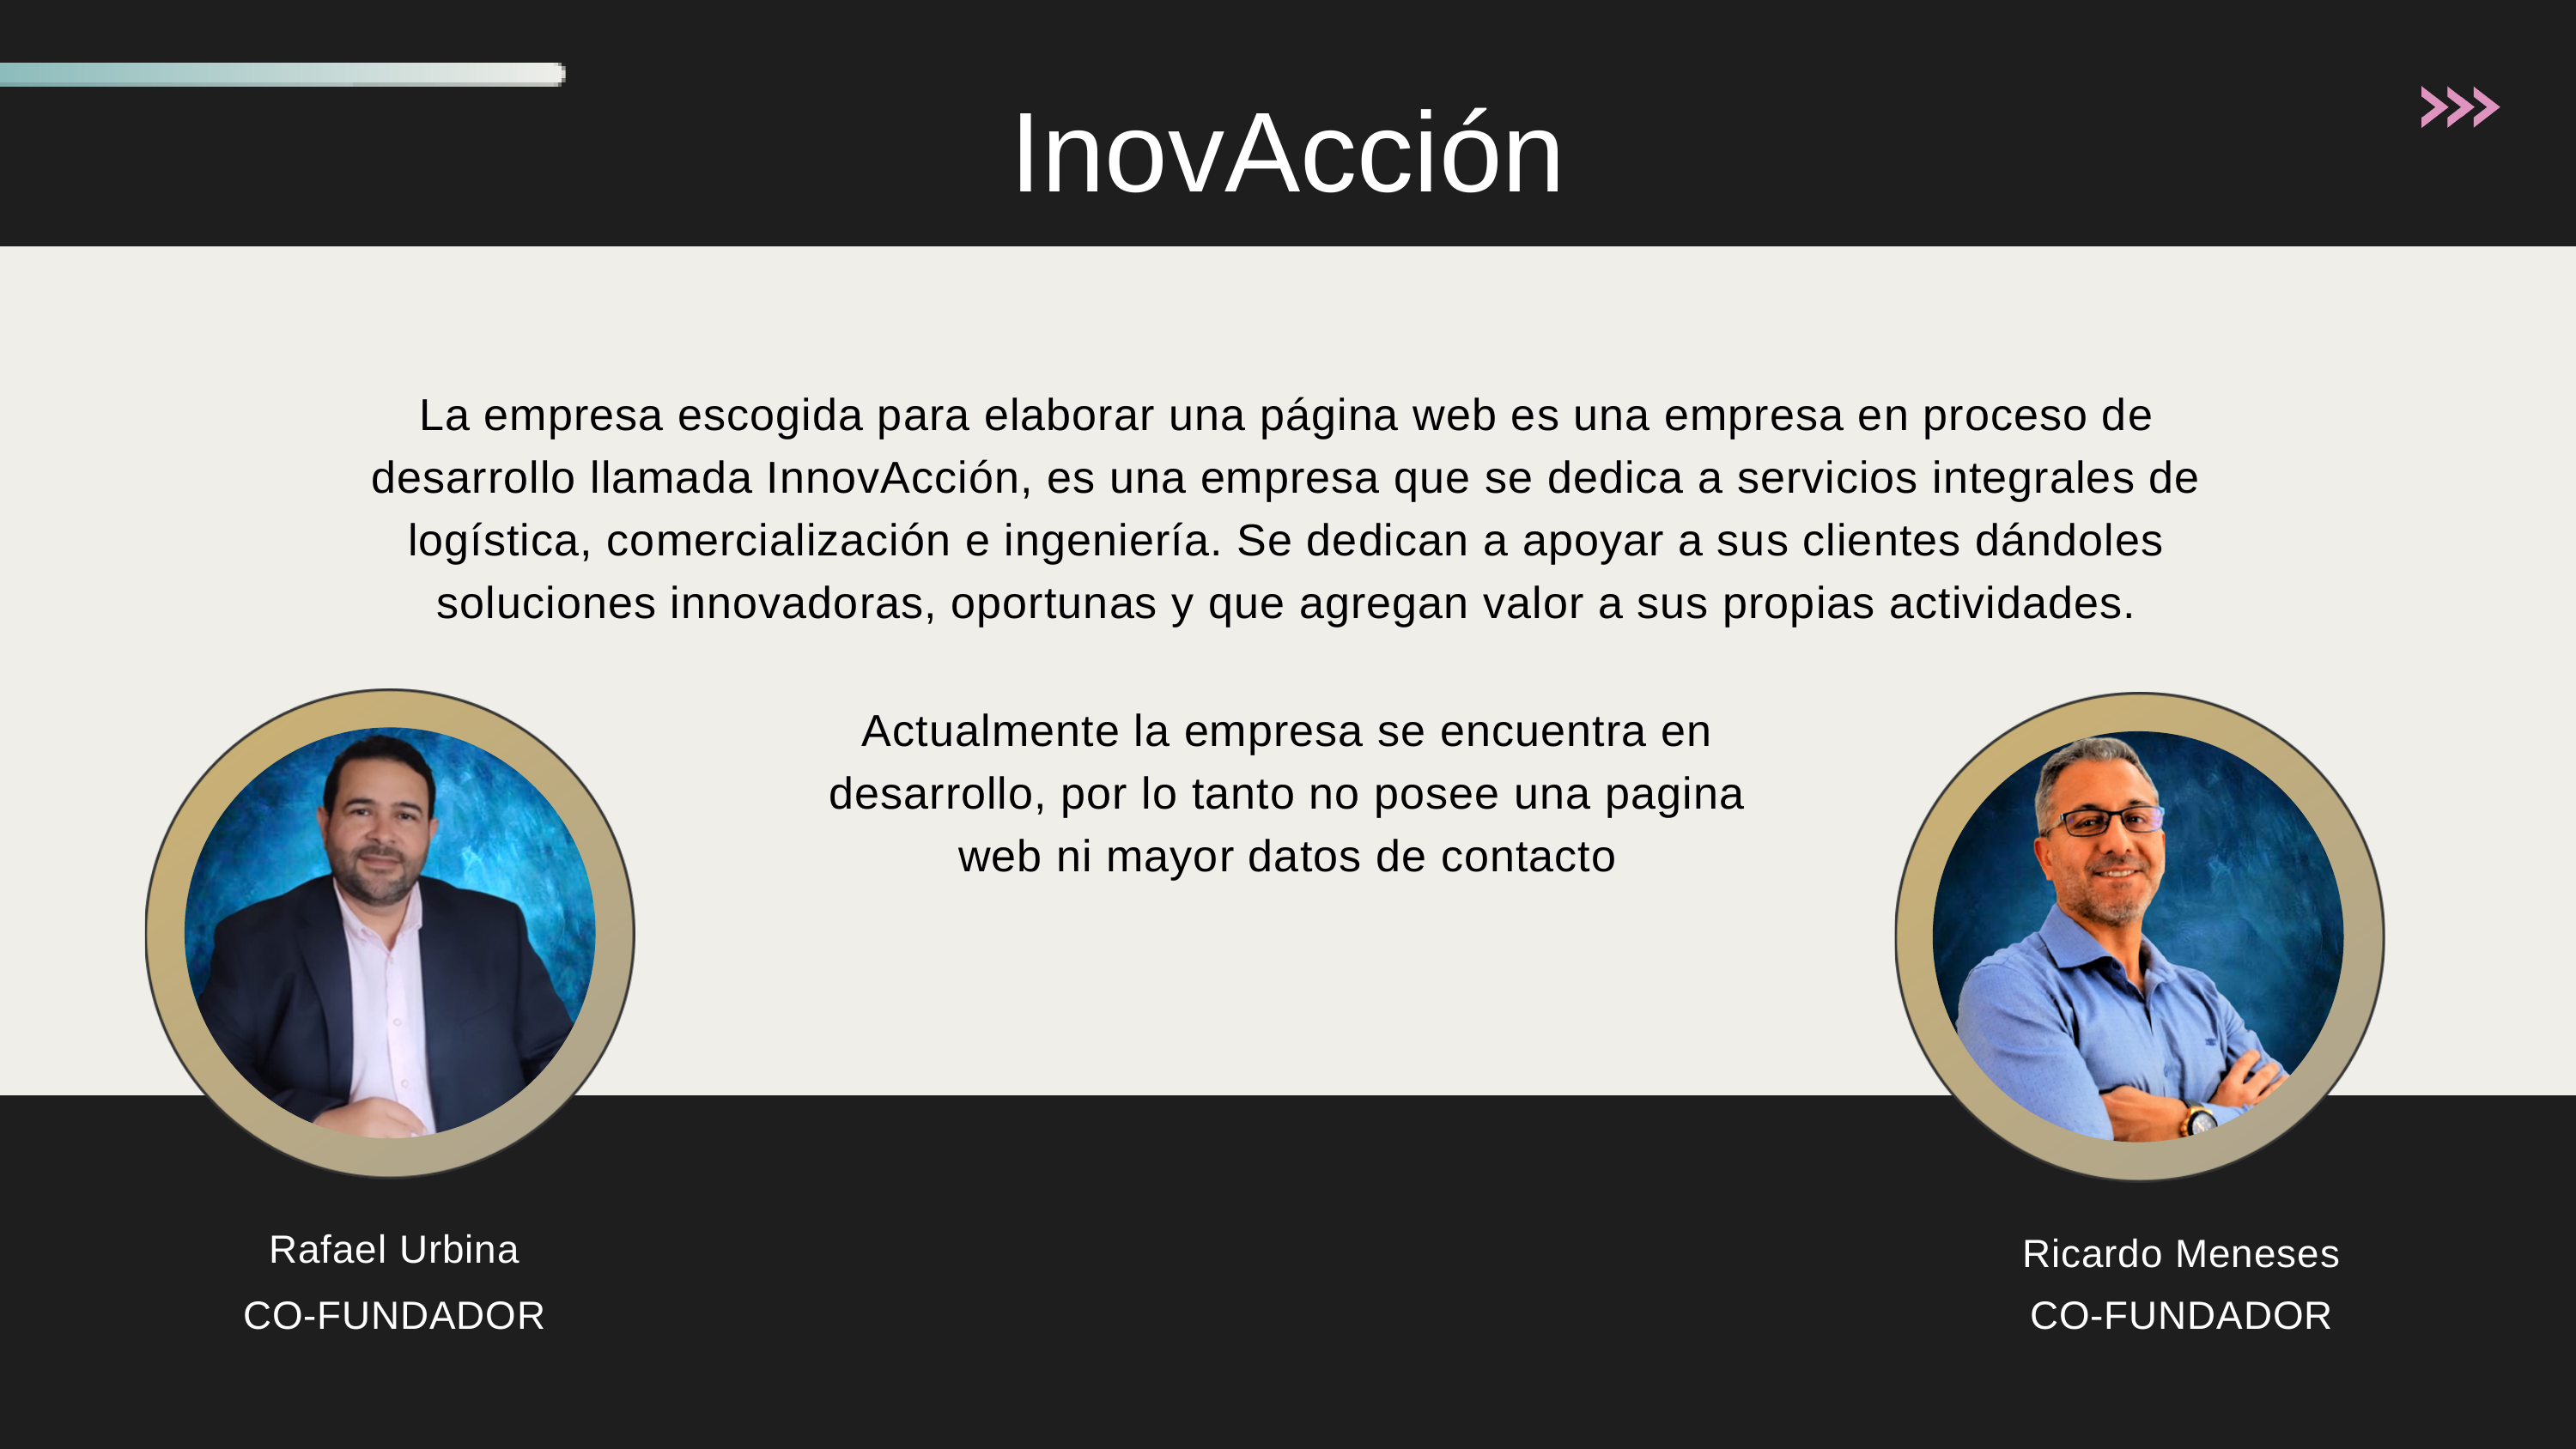

InovAcción

La empresa escogida para elaborar una página web es una empresa en proceso de desarrollo llamada InnovAcción, es una empresa que se dedica a servicios integrales de logística, comercialización e ingeniería. Se dedican a apoyar a sus clientes dándoles soluciones innovadoras, oportunas y que agregan valor a sus propias actividades.
Actualmente la empresa se encuentra en desarrollo, por lo tanto no posee una pagina web ni mayor datos de contacto

Rafael Urbina
CO-FUNDADOR

Ricardo Meneses
CO-FUNDADOR